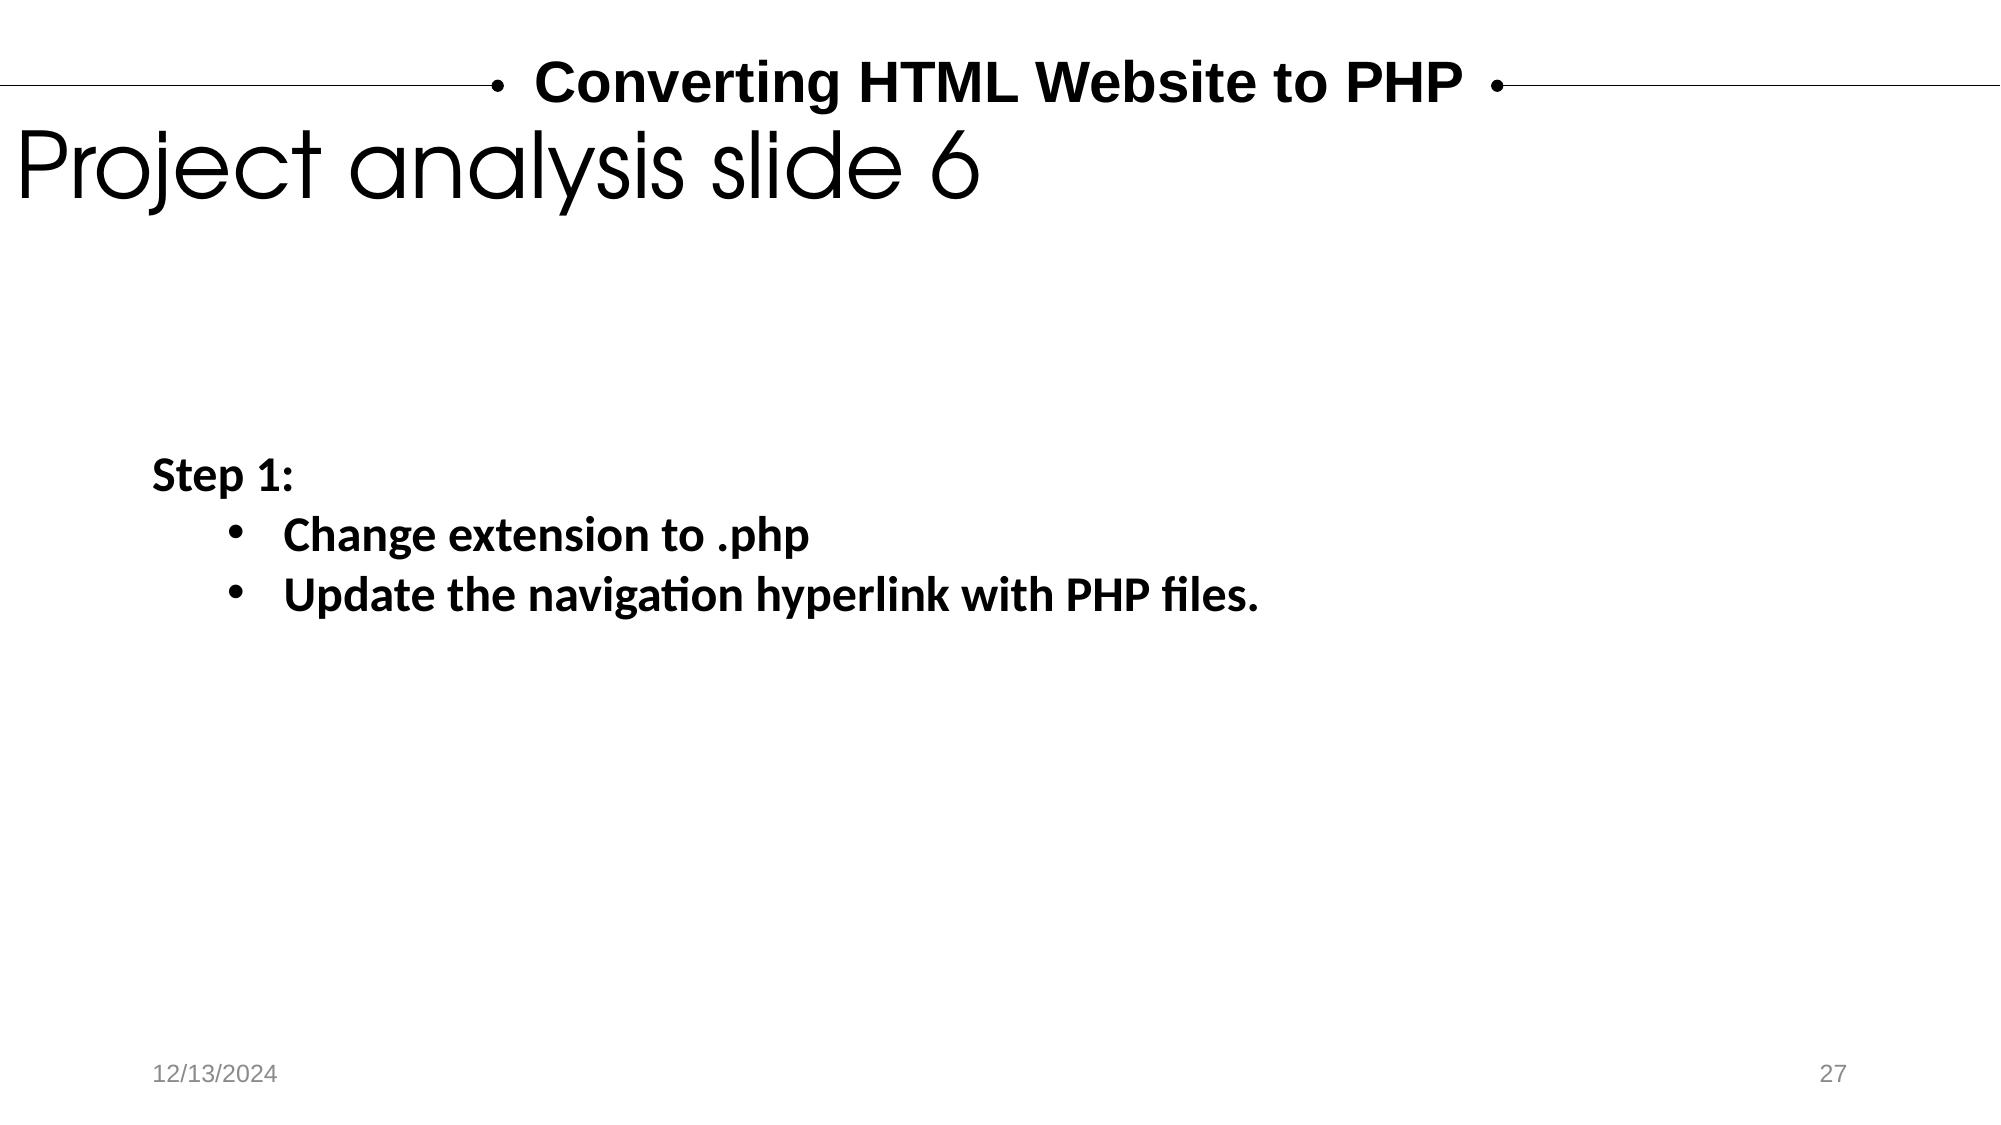

Converting HTML Website to PHP
Project analysis slide 6

Step 1:
Change extension to .php
Update the navigation hyperlink with PHP files.

12/13/2024
27